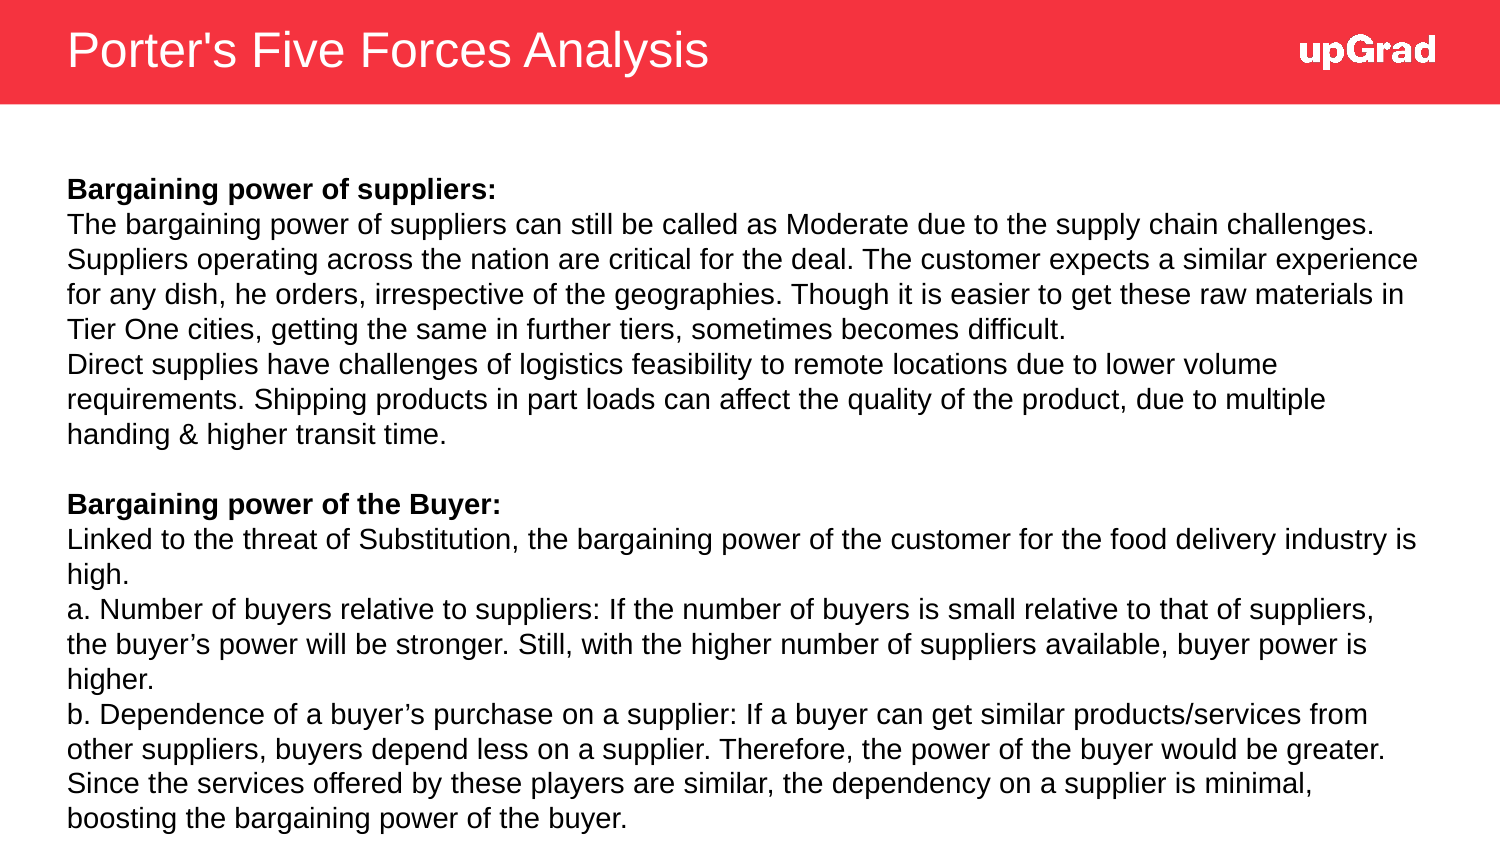

# Porter's Five Forces Analysis
Bargaining power of suppliers:
The bargaining power of suppliers can still be called as Moderate due to the supply chain challenges. Suppliers operating across the nation are critical for the deal. The customer expects a similar experience for any dish, he orders, irrespective of the geographies. Though it is easier to get these raw materials in Tier One cities, getting the same in further tiers, sometimes becomes difficult.
Direct supplies have challenges of logistics feasibility to remote locations due to lower volume requirements. Shipping products in part loads can affect the quality of the product, due to multiple handing & higher transit time.

Bargaining power of the Buyer:
Linked to the threat of Substitution, the bargaining power of the customer for the food delivery industry is high.
a. Number of buyers relative to suppliers: If the number of buyers is small relative to that of suppliers, the buyer’s power will be stronger. Still, with the higher number of suppliers available, buyer power is higher.
b. Dependence of a buyer’s purchase on a supplier: If a buyer can get similar products/services from other suppliers, buyers depend less on a supplier. Therefore, the power of the buyer would be greater. Since the services offered by these players are similar, the dependency on a supplier is minimal, boosting the bargaining power of the buyer.